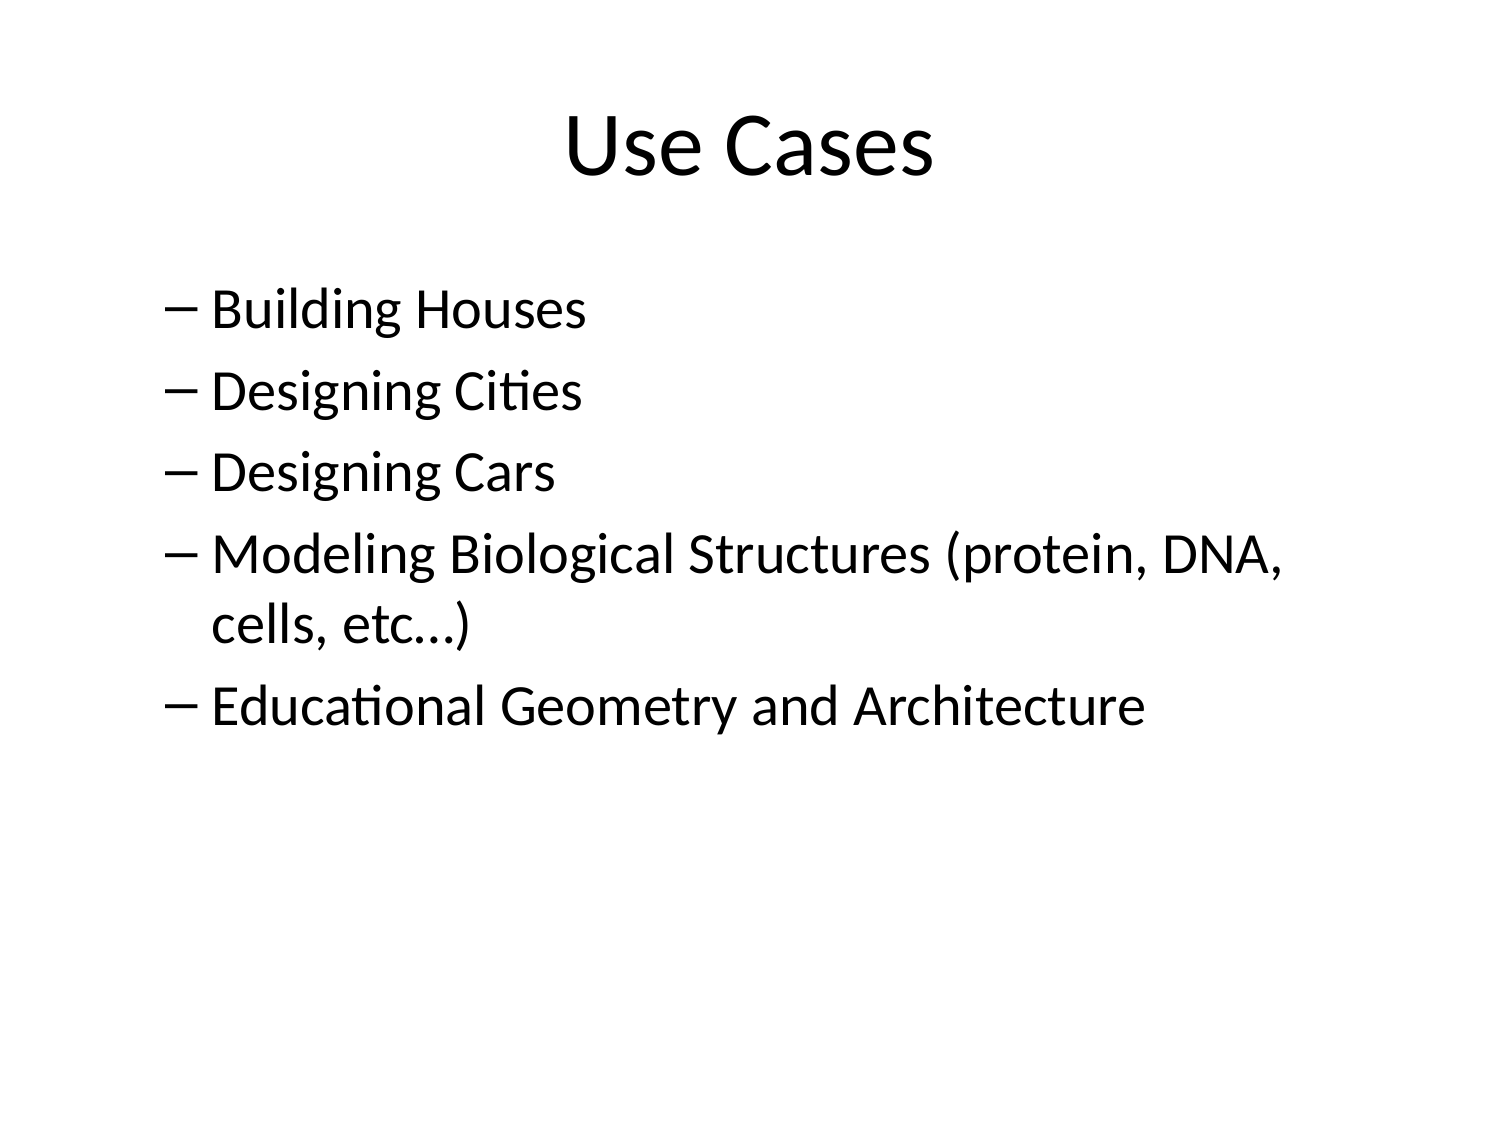

# Use Cases
Building Houses
Designing Cities
Designing Cars
Modeling Biological Structures (protein, DNA, cells, etc…)
Educational Geometry and Architecture